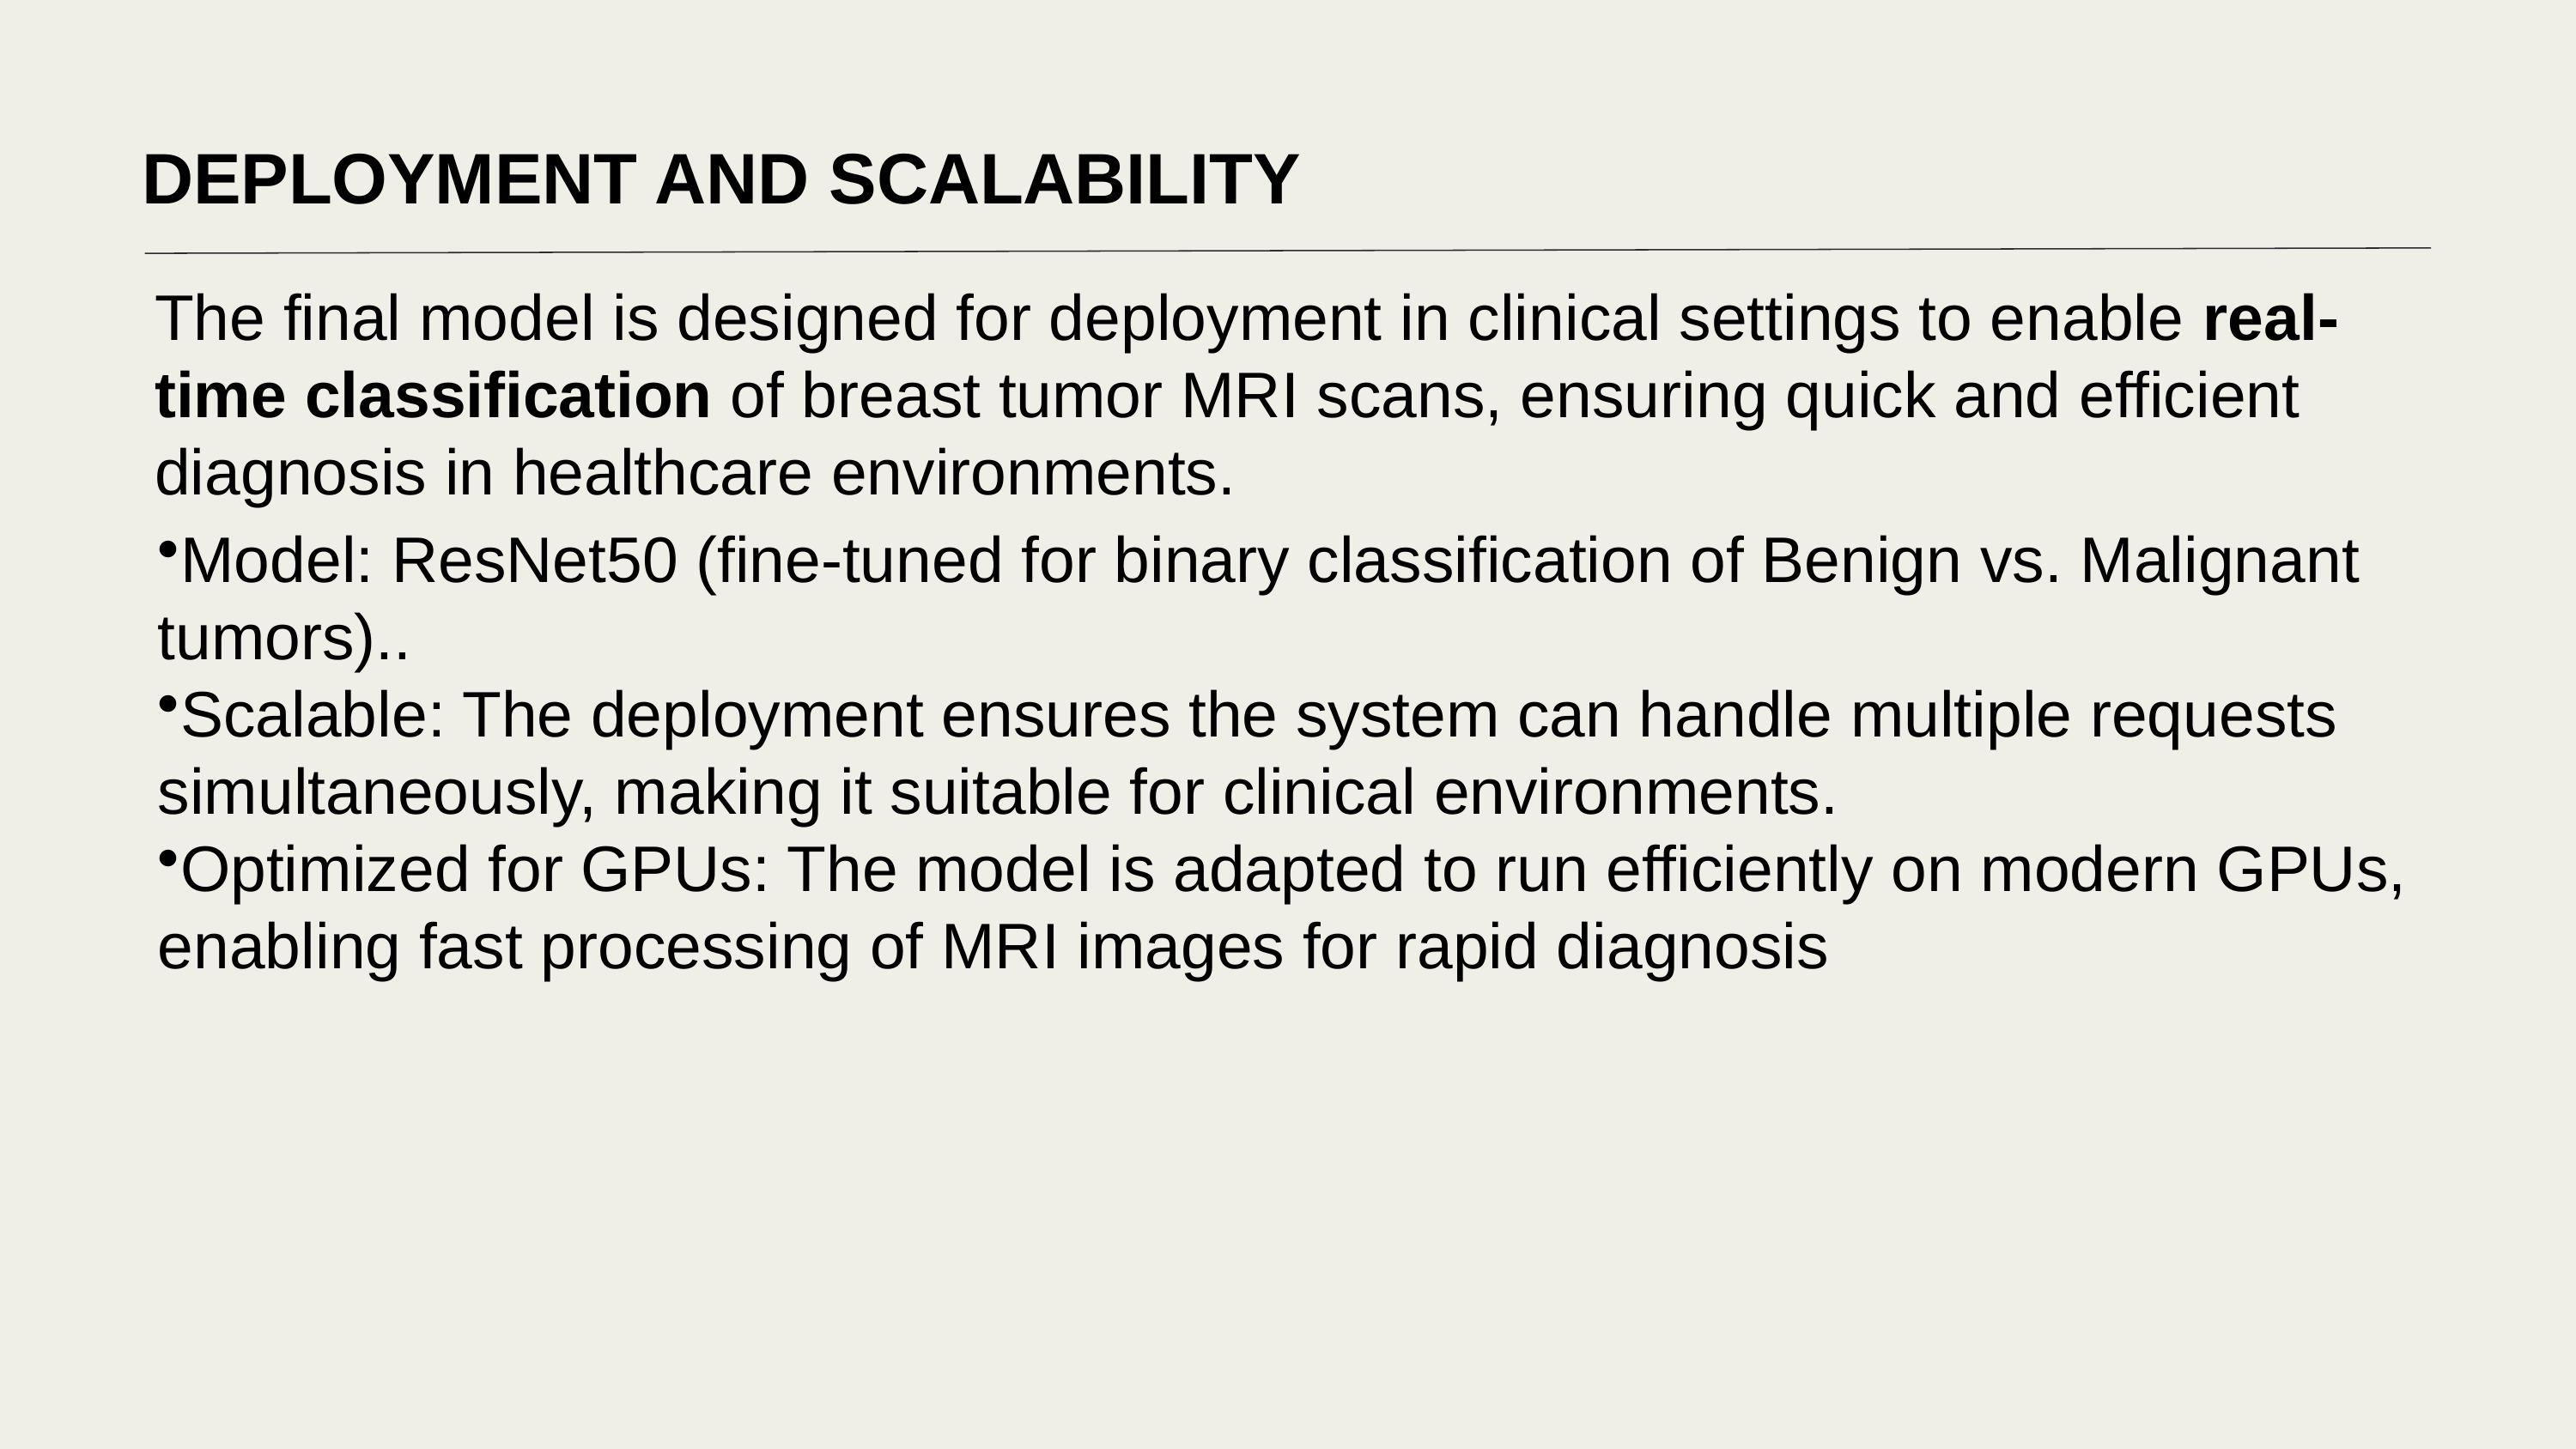

DEPLOYMENT AND SCALABILITY

The final model is designed for deployment in clinical settings to enable real-time classification of breast tumor MRI scans, ensuring quick and efficient diagnosis in healthcare environments.

Model: ResNet50 (fine-tuned for binary classification of Benign vs. Malignant tumors)..
Scalable: The deployment ensures the system can handle multiple requests simultaneously, making it suitable for clinical environments.
Optimized for GPUs: The model is adapted to run efficiently on modern GPUs, enabling fast processing of MRI images for rapid diagnosis